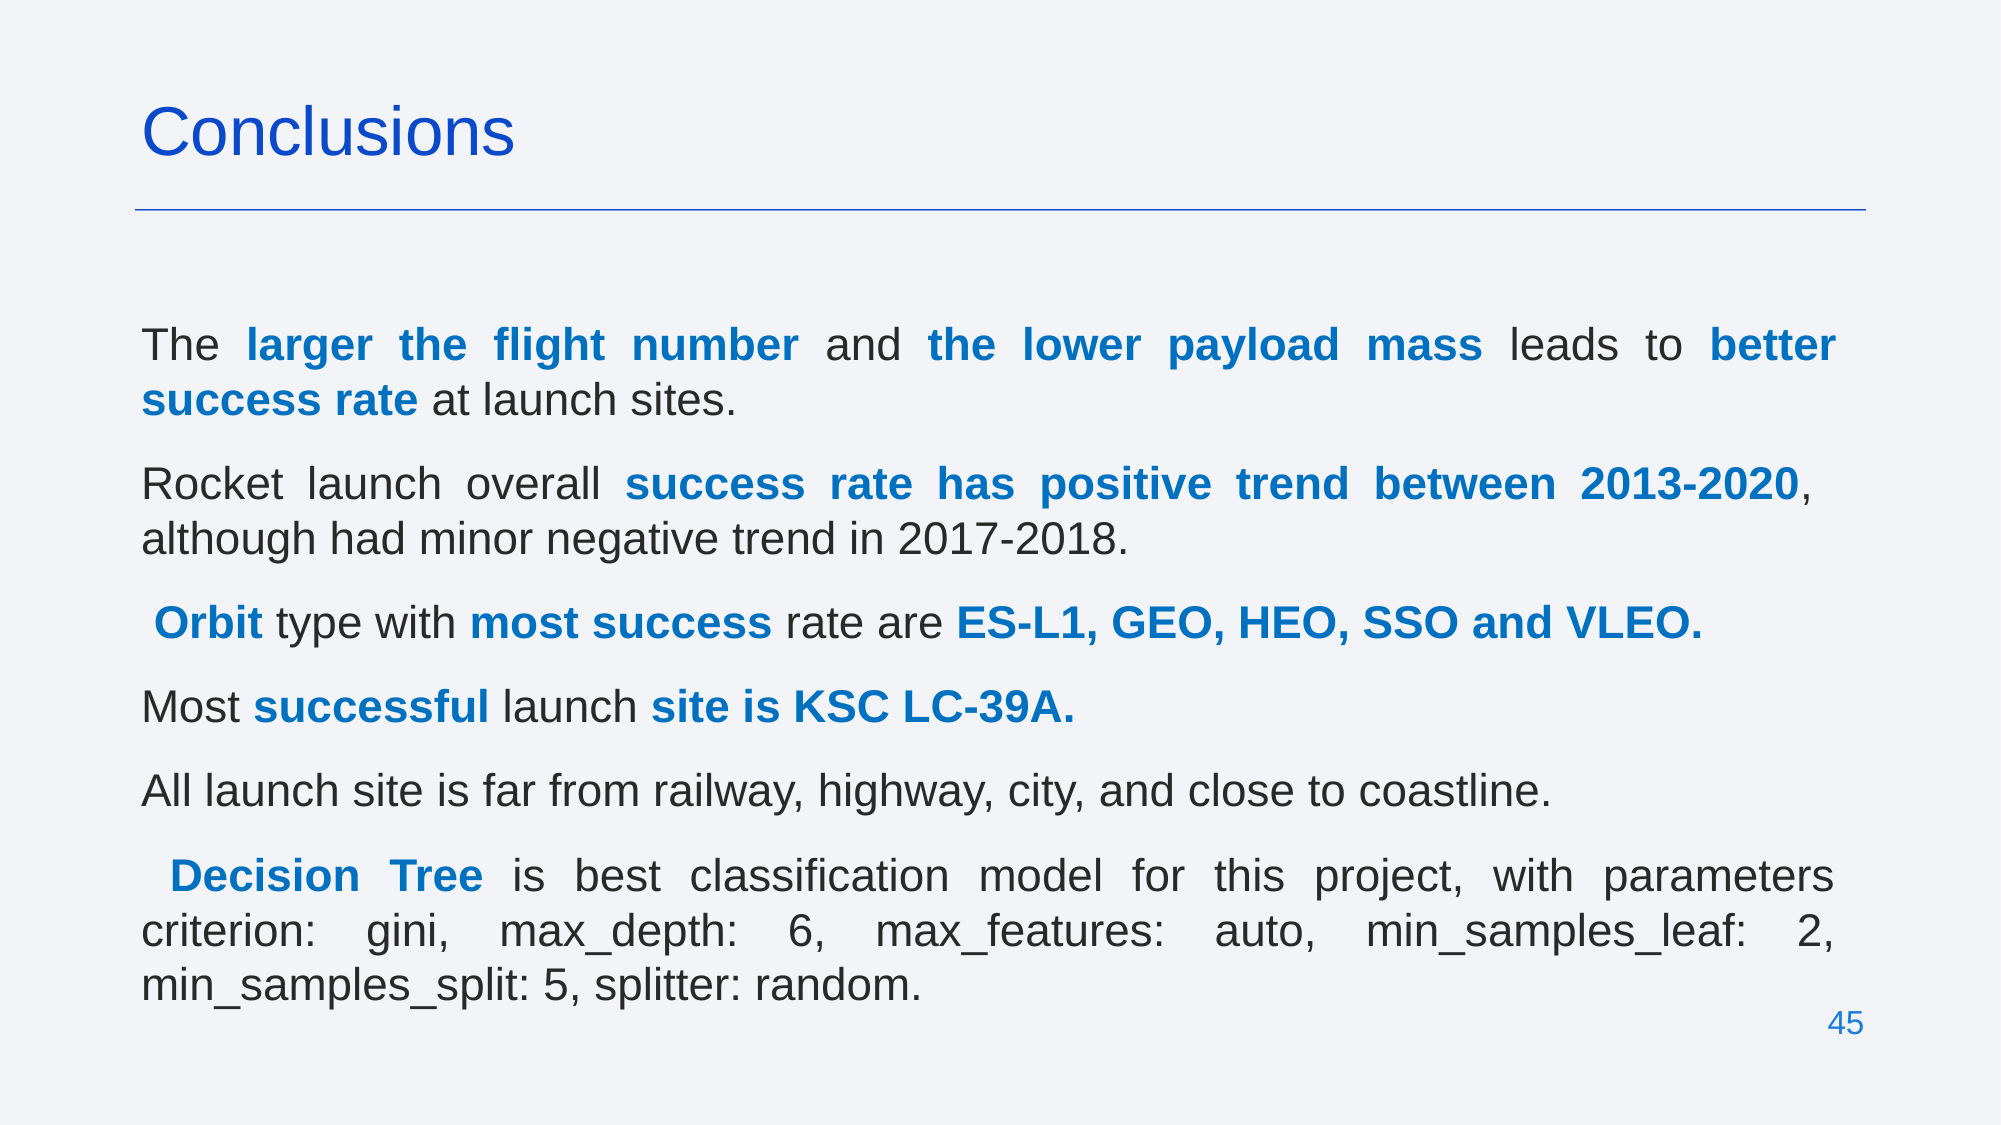

Conclusions
The larger the flight number and the lower payload mass leads to better success rate at launch sites.
Rocket launch overall success rate has positive trend between 2013-2020,  although had minor negative trend in 2017-2018.
 Orbit type with most success rate are ES-L1, GEO, HEO, SSO and VLEO.
Most successful launch site is KSC LC-39A.
All launch site is far from railway, highway, city, and close to coastline.
 Decision Tree is best classification model for this project, with parameters criterion: gini, max_depth: 6, max_features: auto, min_samples_leaf: 2, min_samples_split: 5, splitter: random.
45